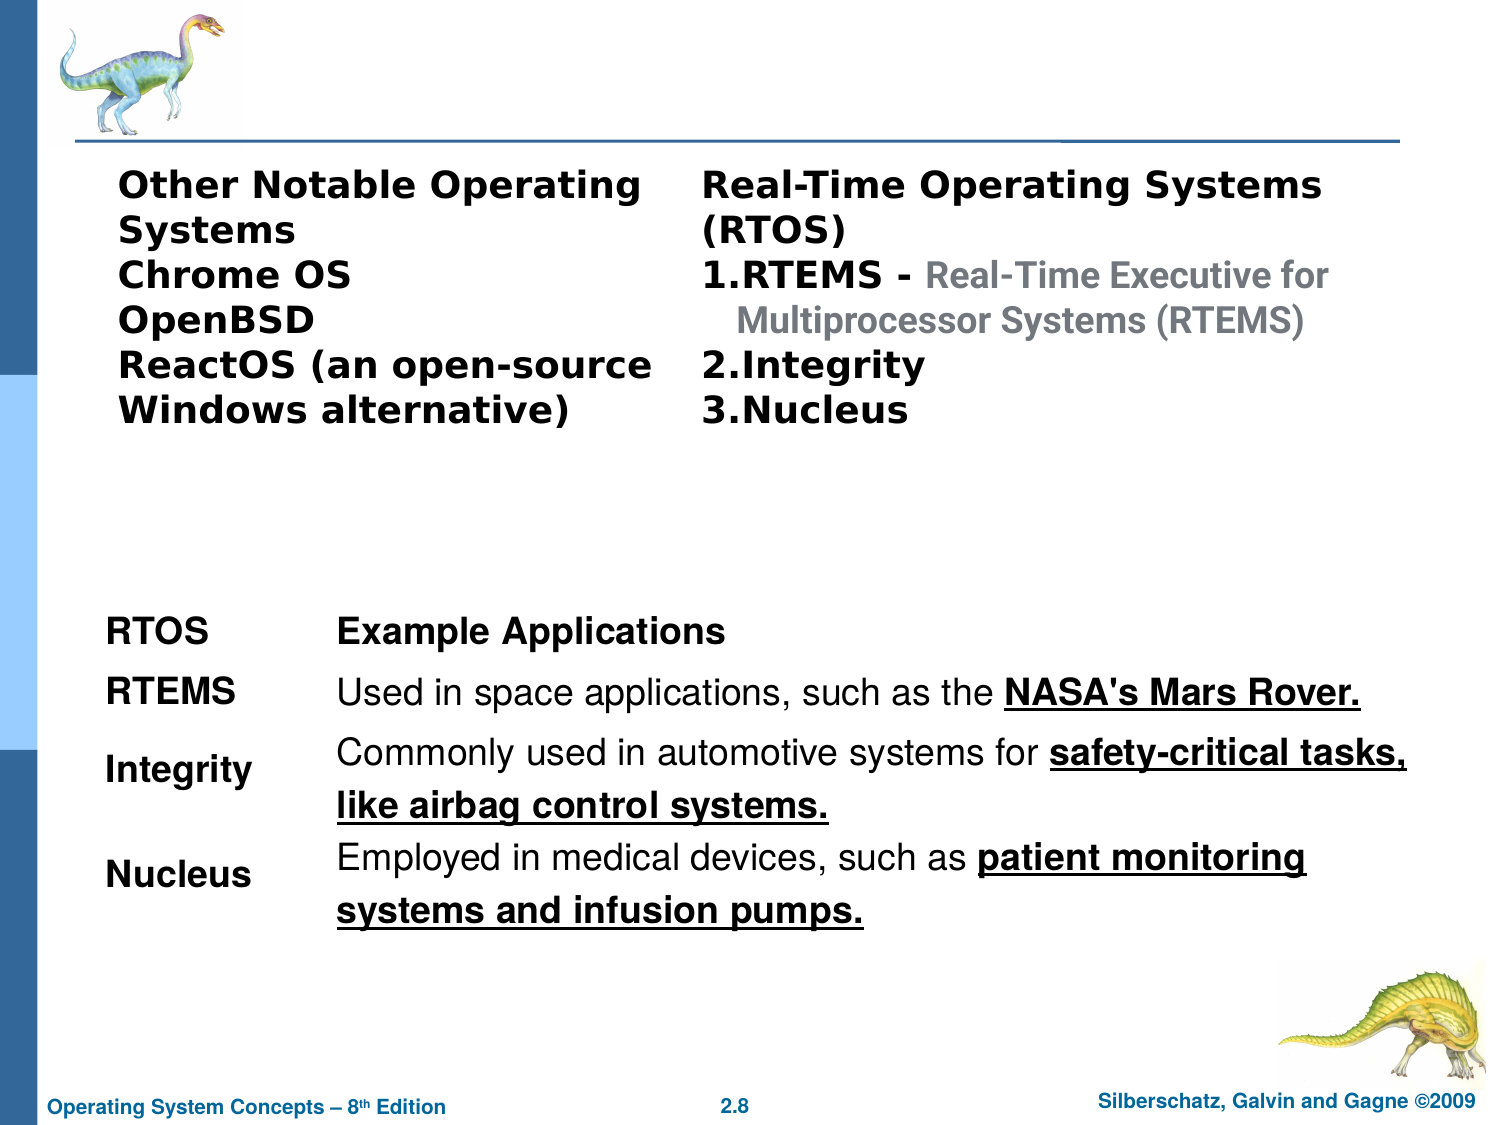

Other Notable Operating Systems
Chrome OS
OpenBSD
ReactOS (an open-source Windows alternative)
Real-Time Operating Systems (RTOS)
RTEMS - Real-Time Executive for Multiprocessor Systems (RTEMS)
Integrity
Nucleus
| RTOS | Example Applications |
| --- | --- |
| RTEMS | Used in space applications, such as the NASA's Mars Rover. |
| Integrity | Commonly used in automotive systems for safety-critical tasks, like airbag control systems. |
| Nucleus | Employed in medical devices, such as patient monitoring systems and infusion pumps. |